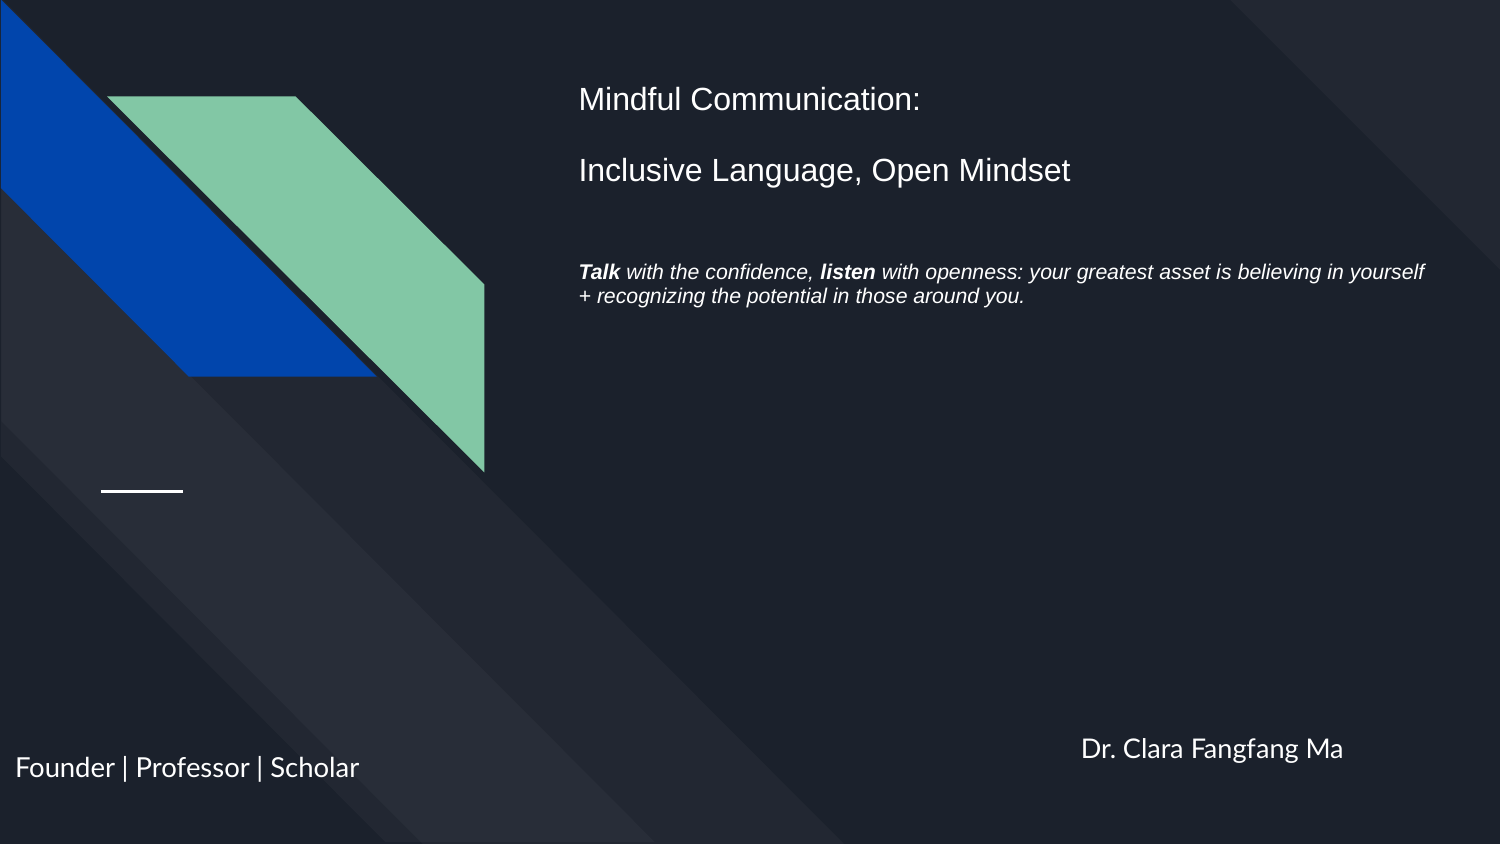

# Mindful Communication: Inclusive Language, Open Mindset Talk with the confidence, listen with openness: your greatest asset is believing in yourself + recognizing the potential in those around you.

                                                                                                                                                 Founder | Professor | Scholar
Dr. Clara Fangfang Ma